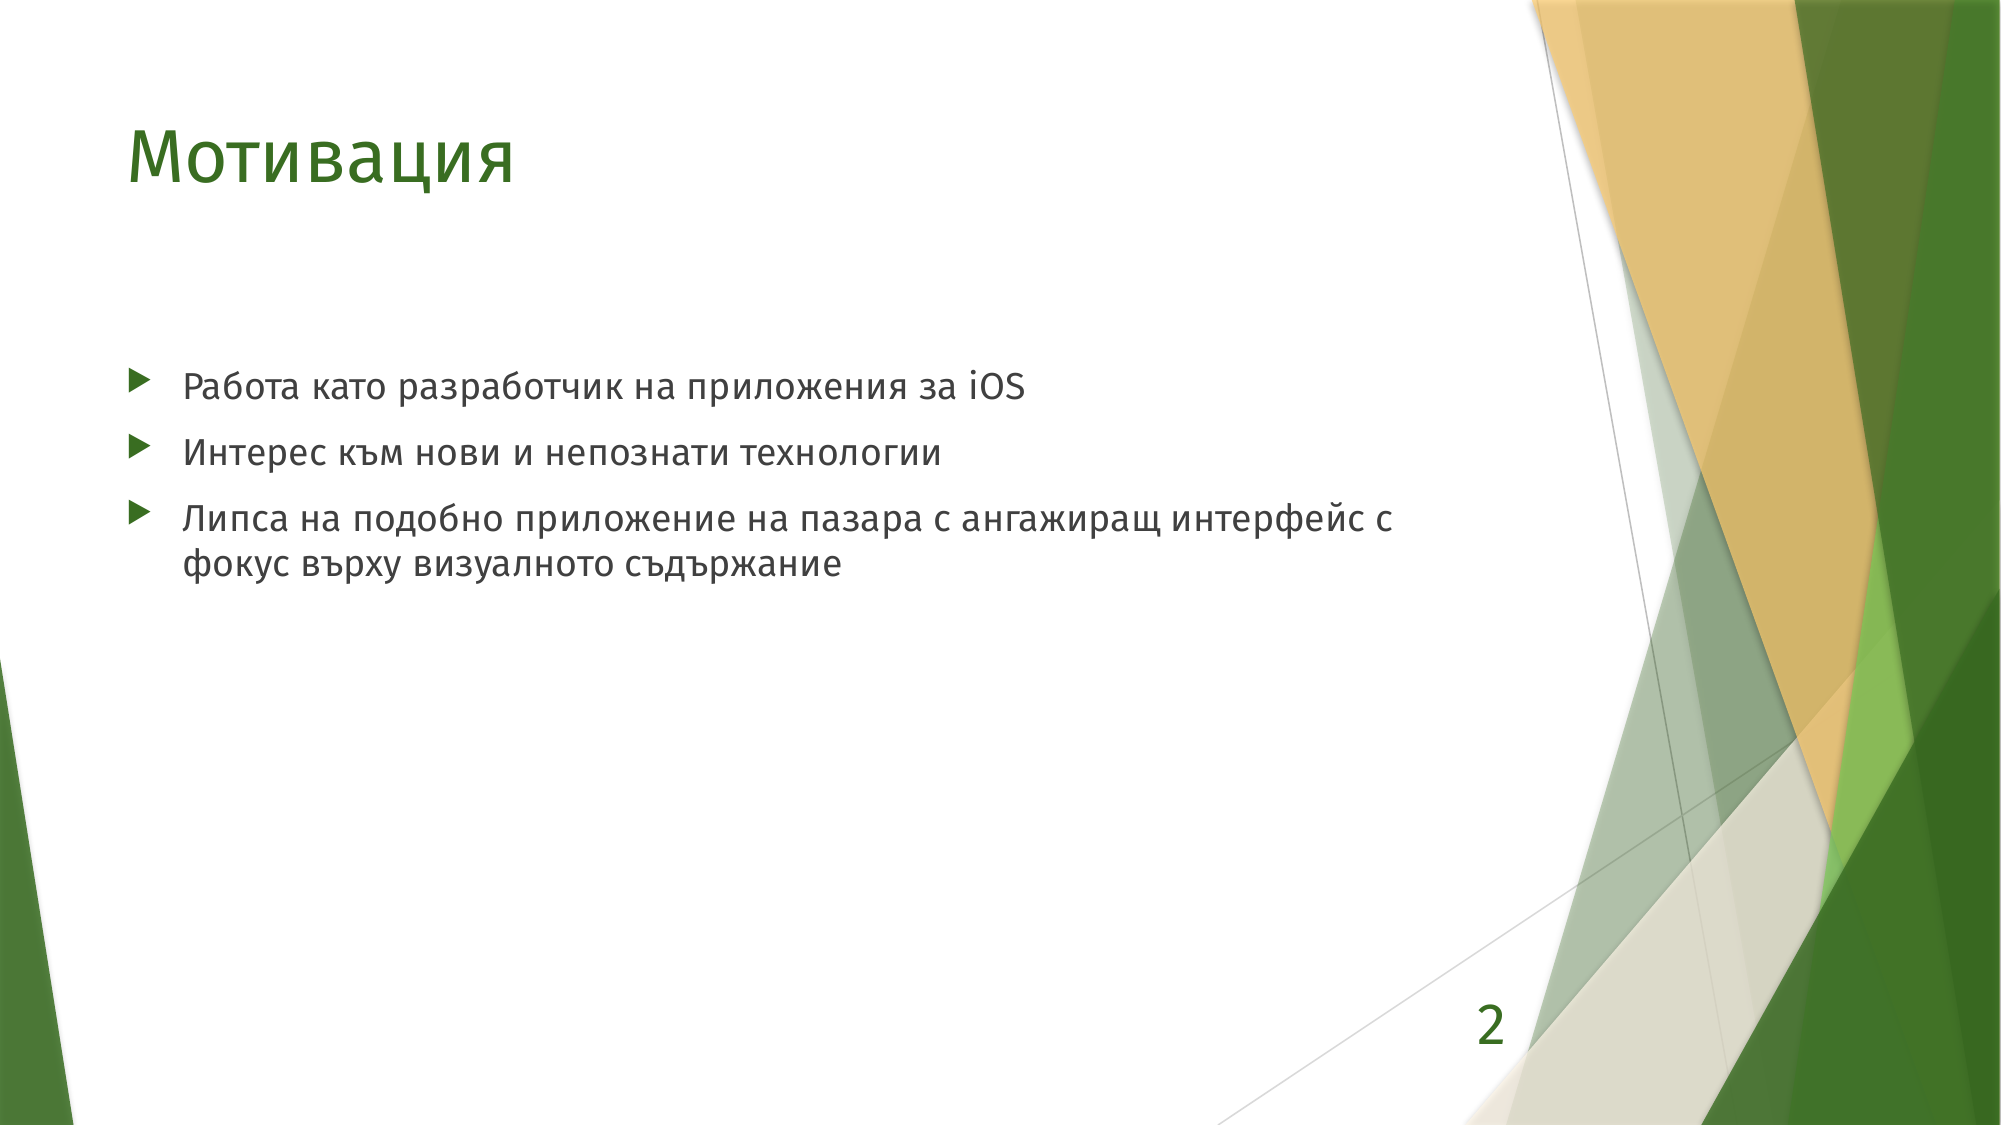

# Мотивация
Работа като разработчик на приложения за iOS
Интерес към нови и непознати технологии
Липса на подобно приложение на пазара с ангажиращ интерфейс с фокус върху визуалното съдържание
2